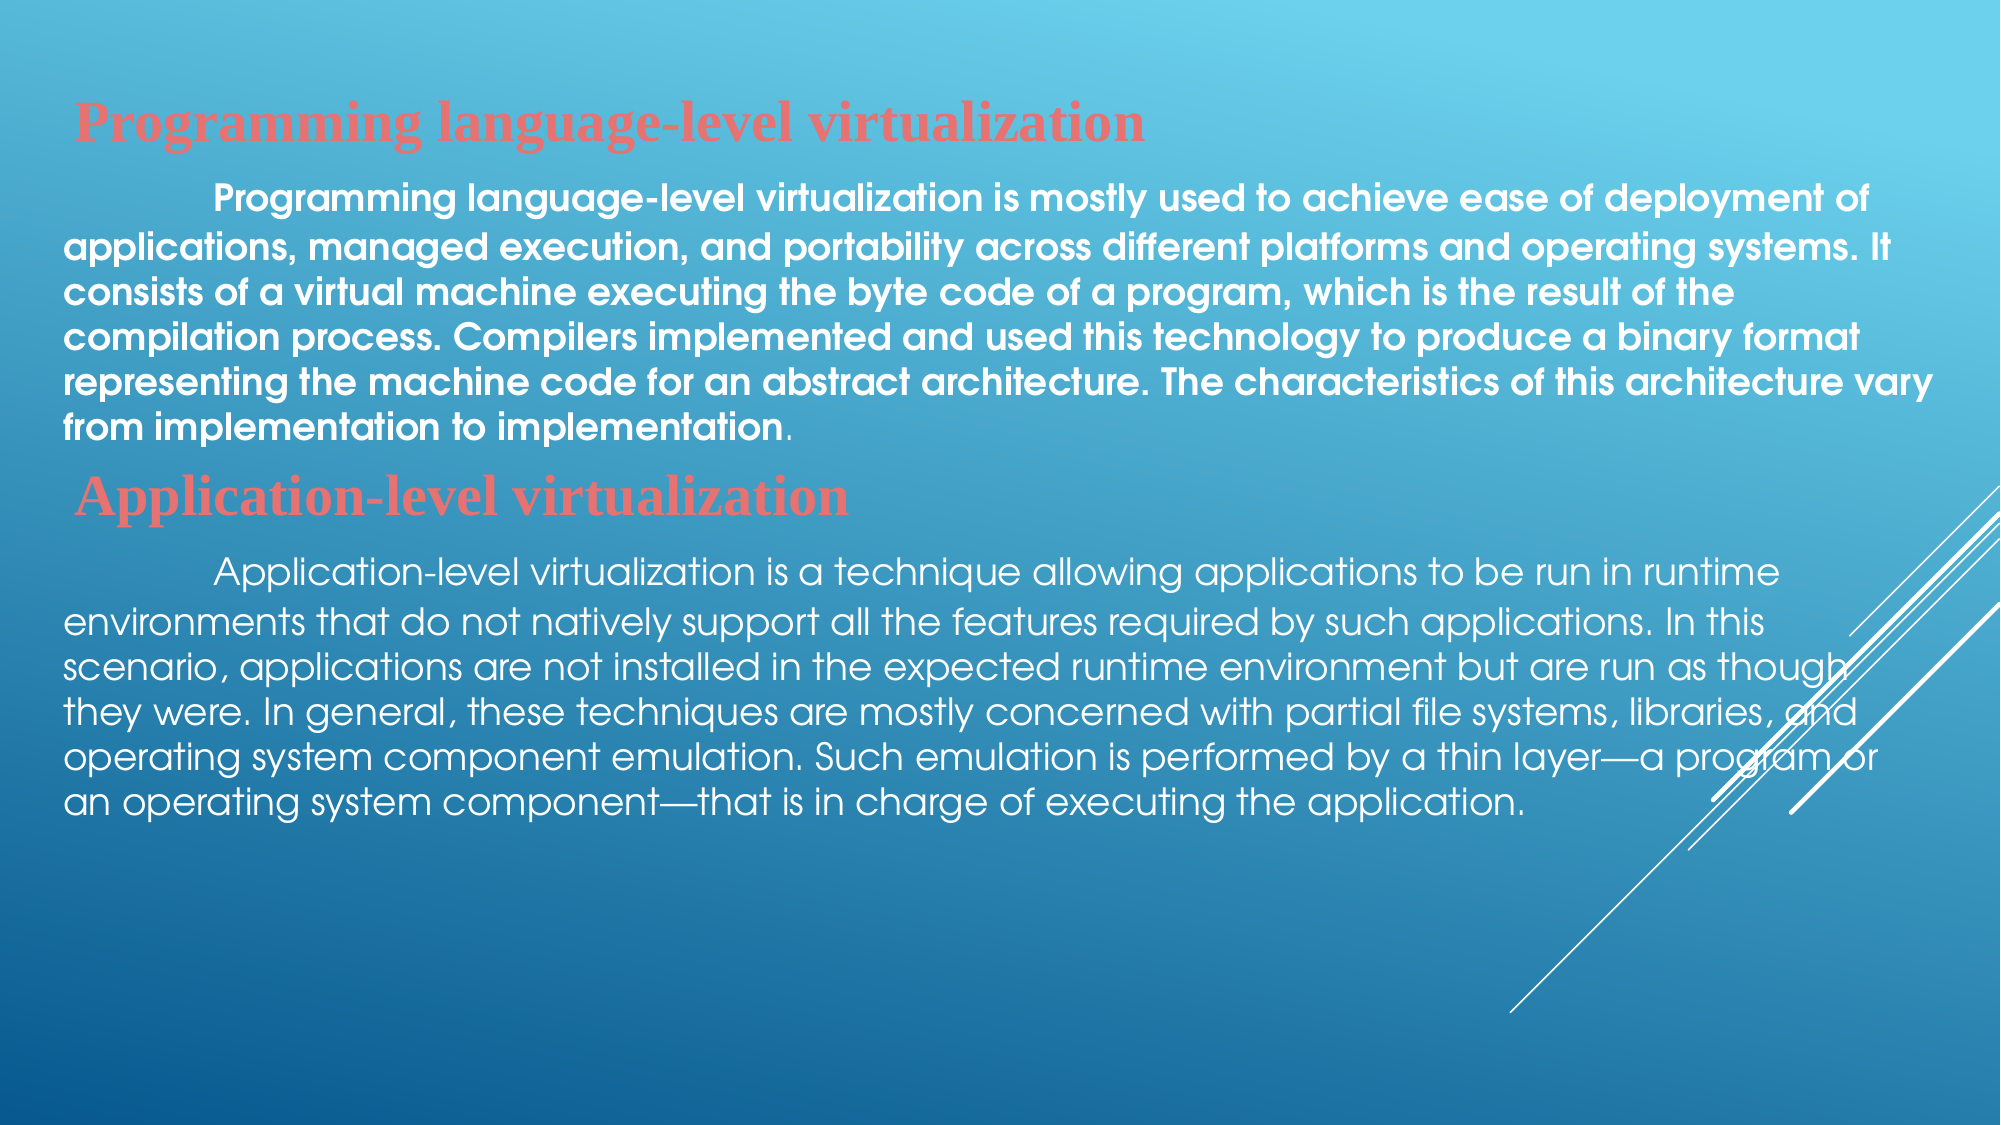

Programming language-level virtualization
	Programming language-level virtualization is mostly used to achieve ease of deployment of applications, managed execution, and portability across different platforms and operating systems. It consists of a virtual machine executing the byte code of a program, which is the result of the compilation process. Compilers implemented and used this technology to produce a binary format representing the machine code for an abstract architecture. The characteristics of this architecture vary from implementation to implementation.
 Application-level virtualization
	Application-level virtualization is a technique allowing applications to be run in runtime environments that do not natively support all the features required by such applications. In this scenario, applications are not installed in the expected runtime environment but are run as though they were. In general, these techniques are mostly concerned with partial file systems, libraries, and operating system component emulation. Such emulation is performed by a thin layer—a program or an operating system component—that is in charge of executing the application.